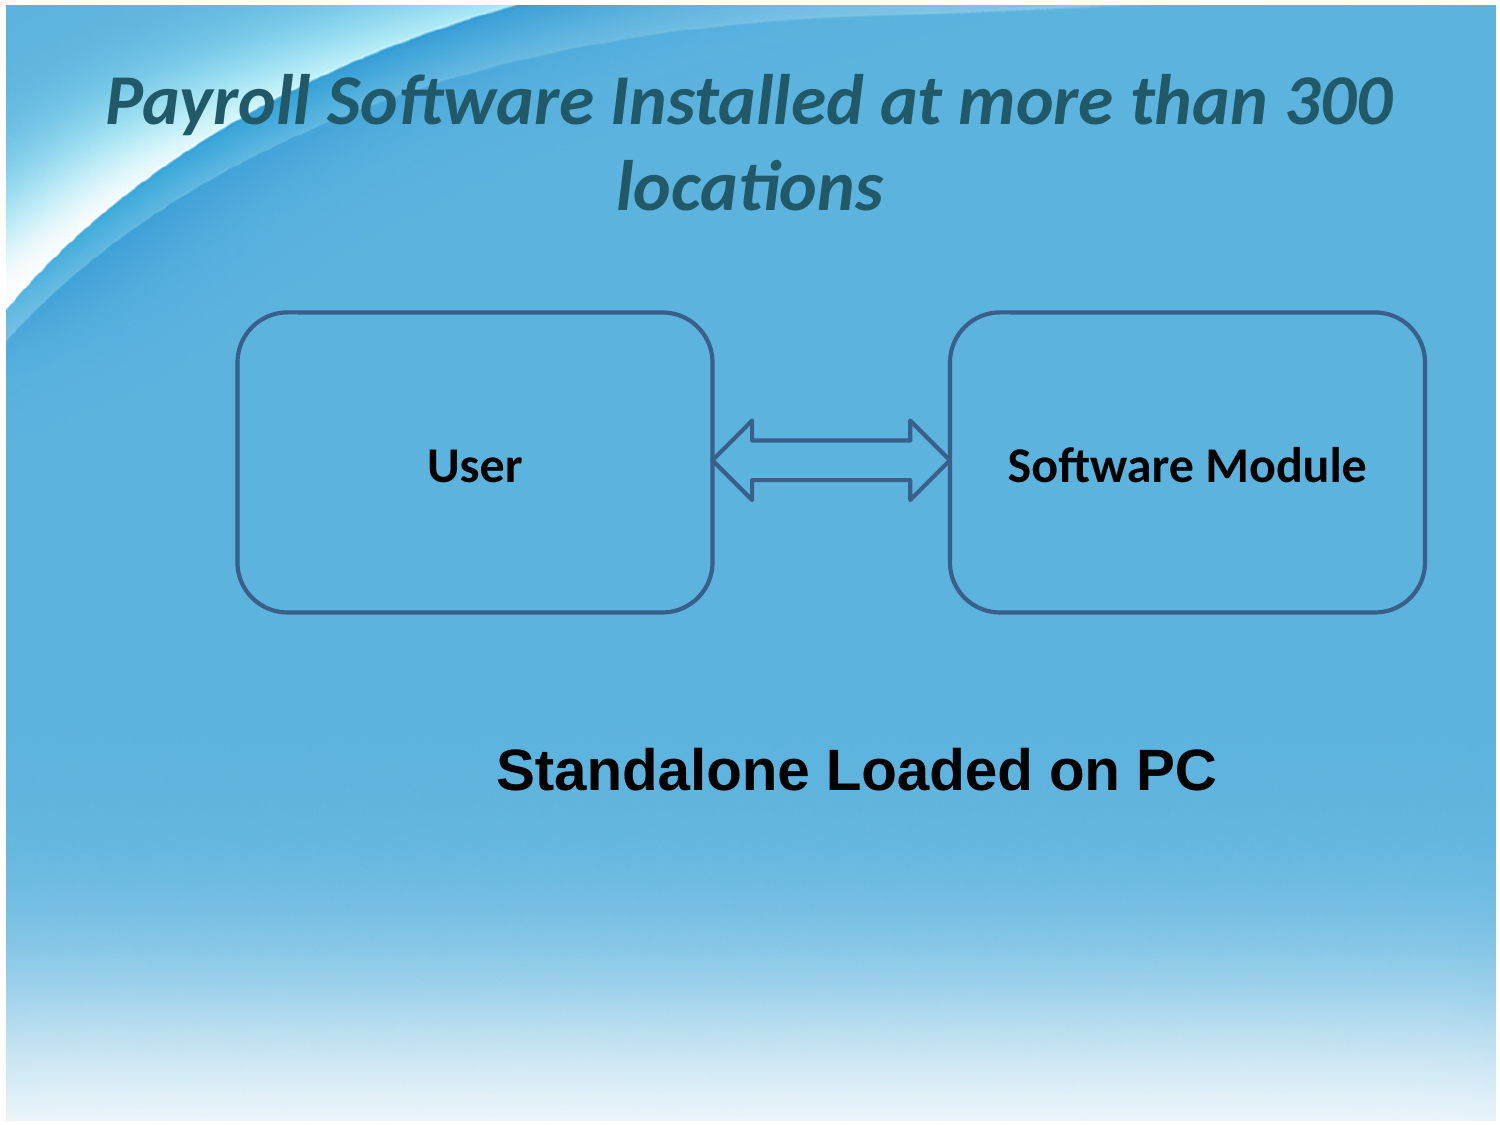

Payroll Software Installed at more than 300 locations
User
Software Module

     Standalone Loaded on PC